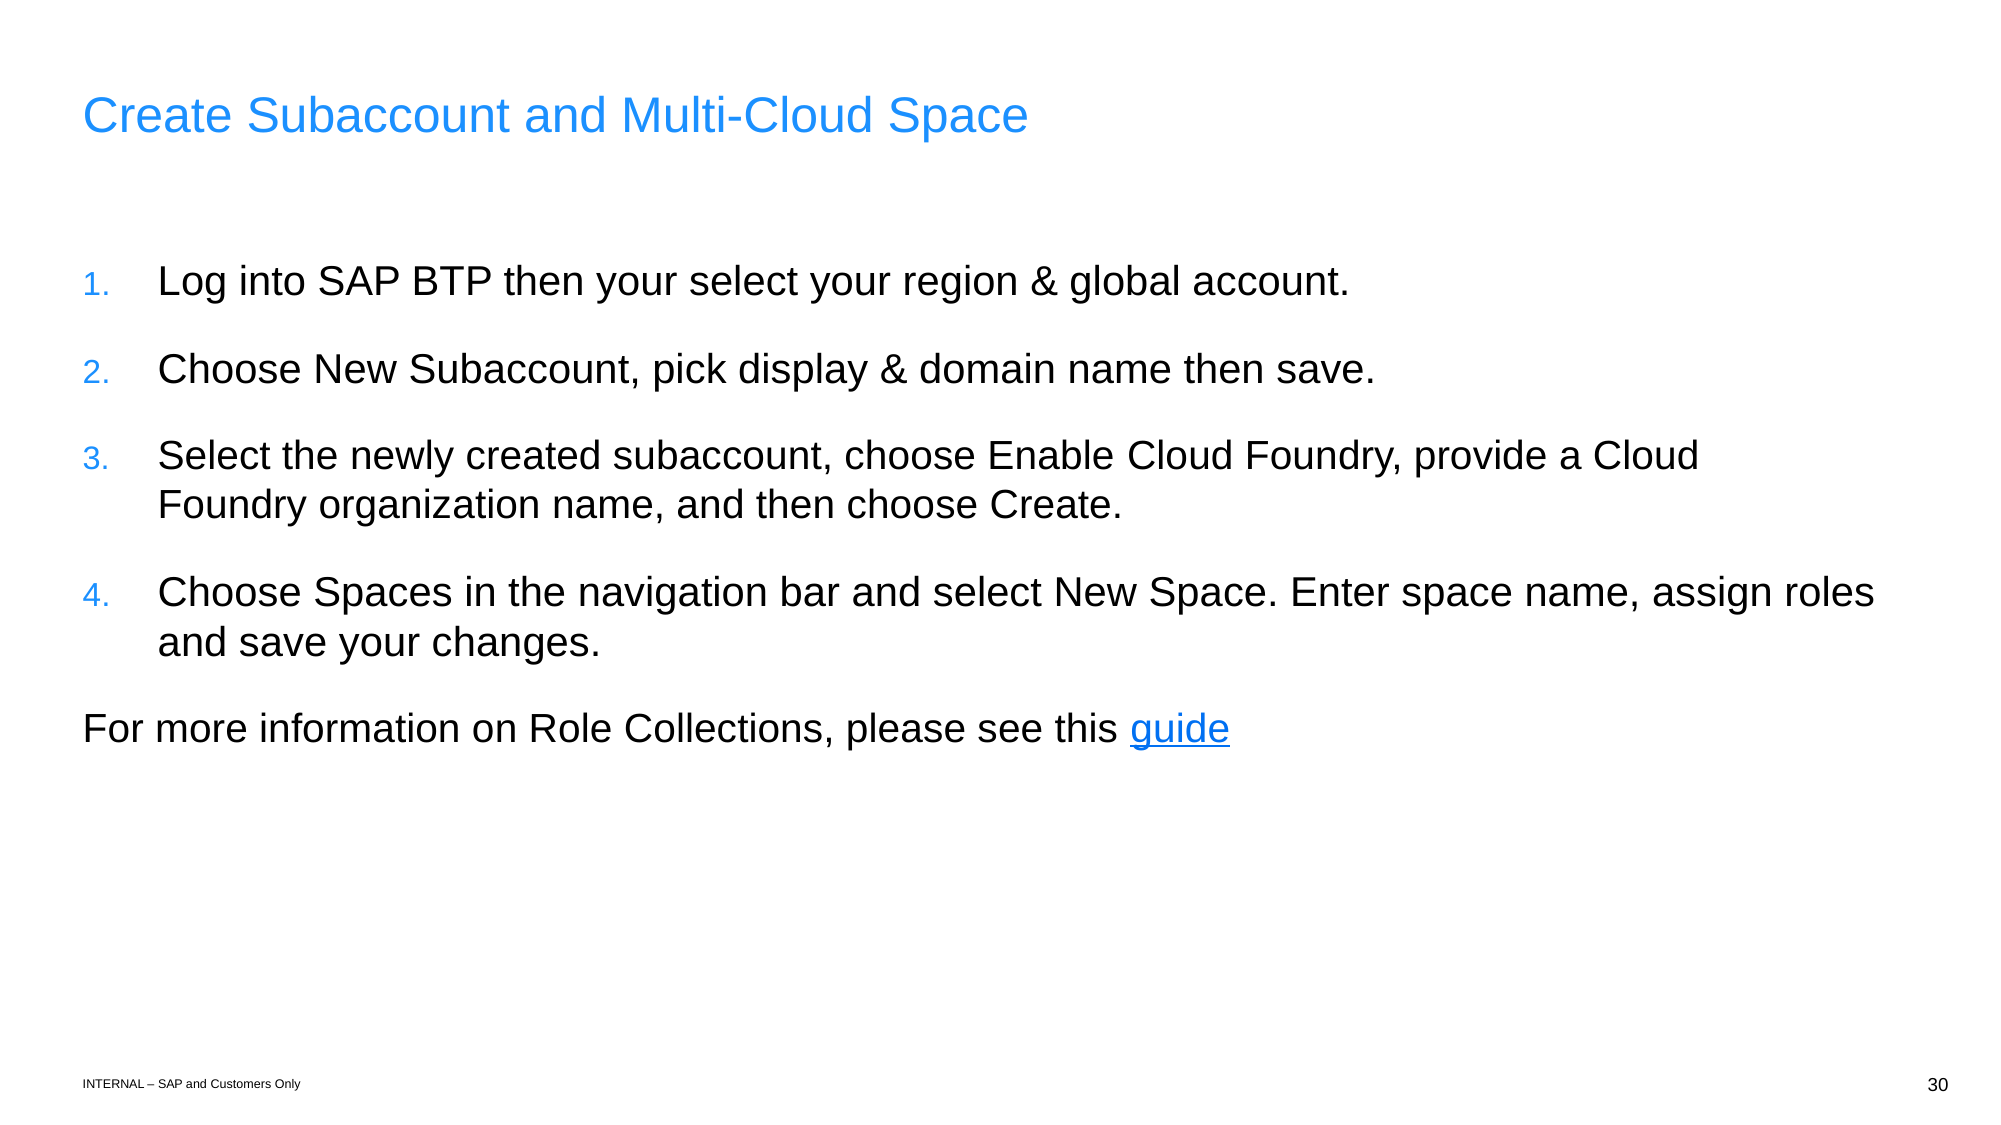

# Create Subaccount and Multi-Cloud Space
Log into SAP BTP then your select your region & global account.
Choose New Subaccount, pick display & domain name then save.
Select the newly created subaccount, choose Enable Cloud Foundry, provide a Cloud Foundry organization name, and then choose Create.
Choose Spaces in the navigation bar and select New Space. Enter space name, assign roles and save your changes.
For more information on Role Collections, please see this guide